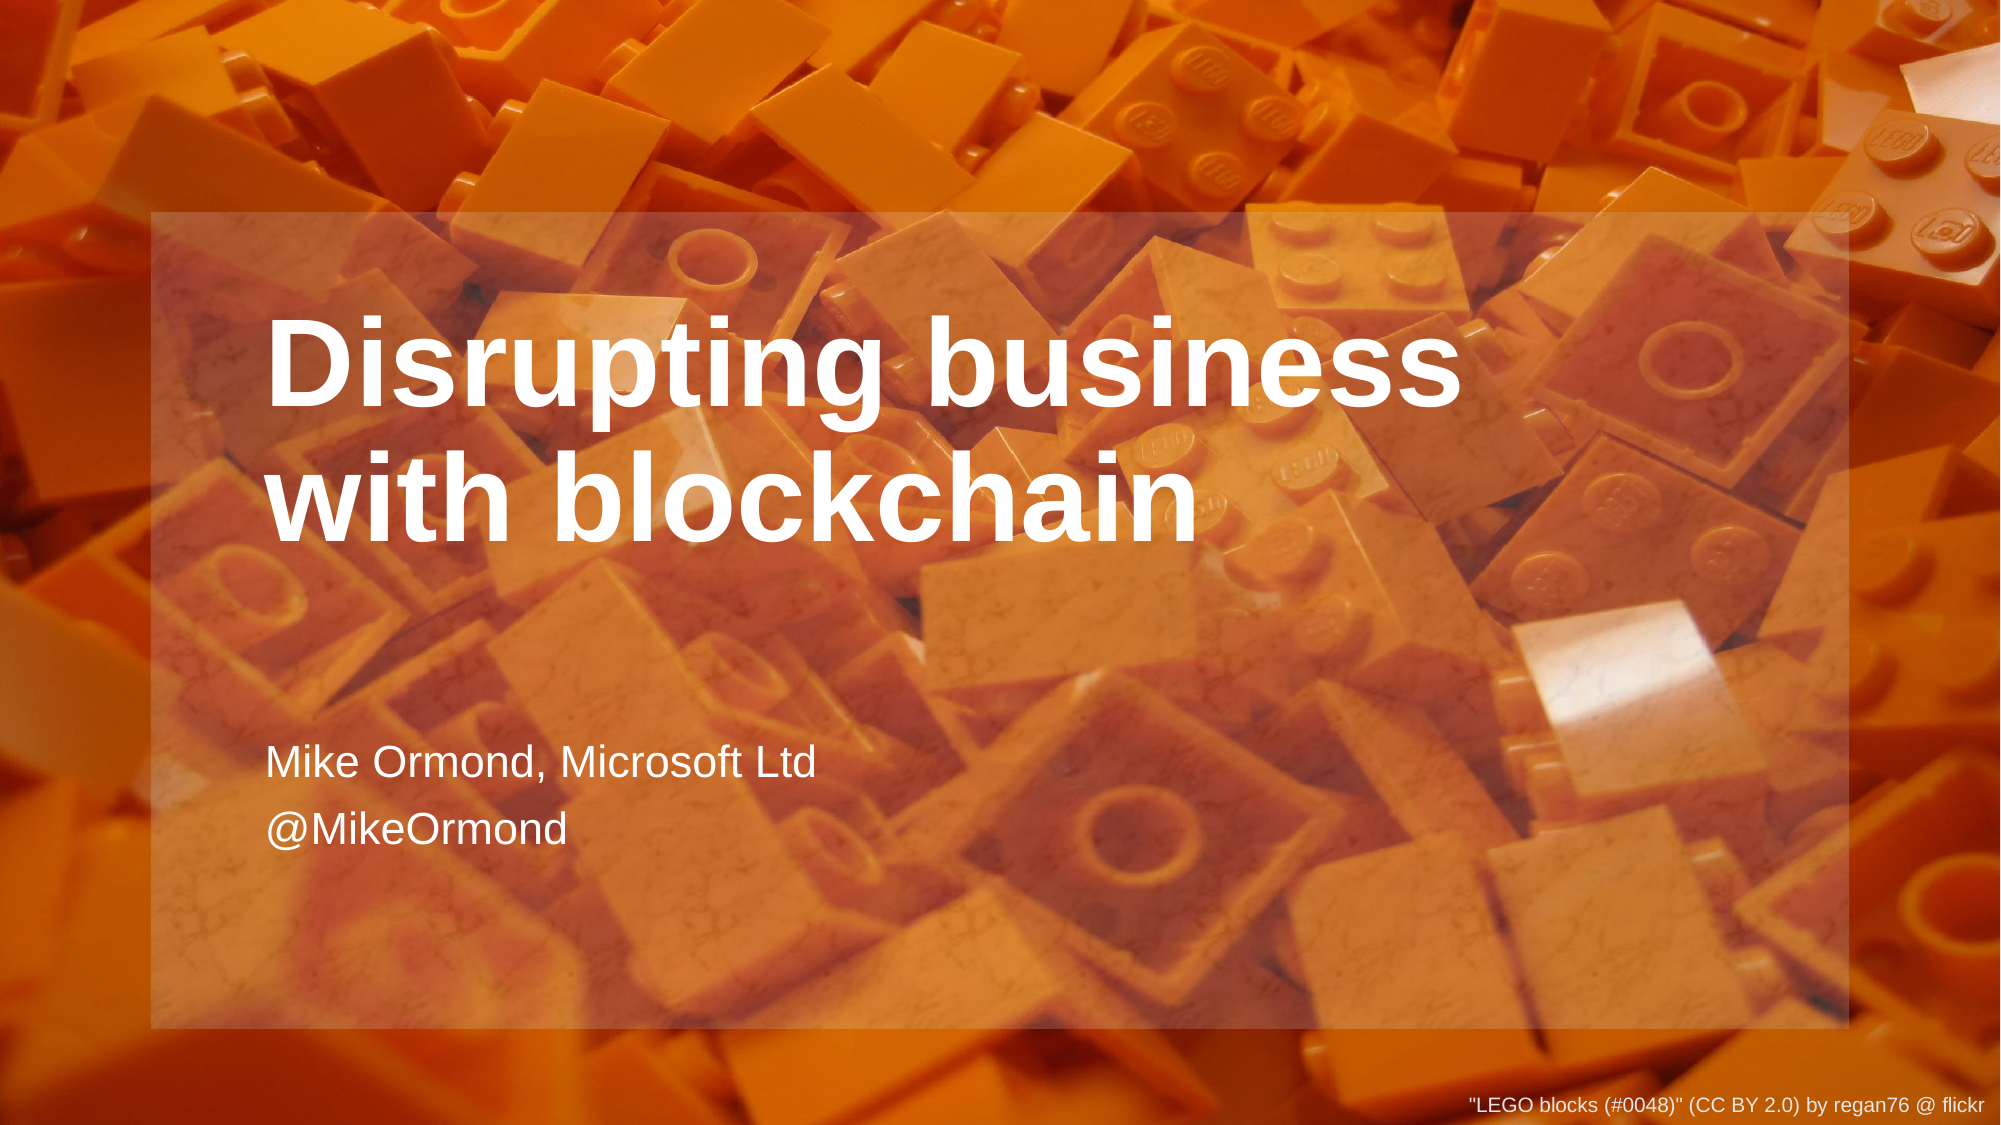

# Disrupting business with blockchain

Mike Ormond, Microsoft Ltd
@MikeOrmond

"LEGO blocks (#0048)" (CC BY 2.0) by regan76 @ flickr